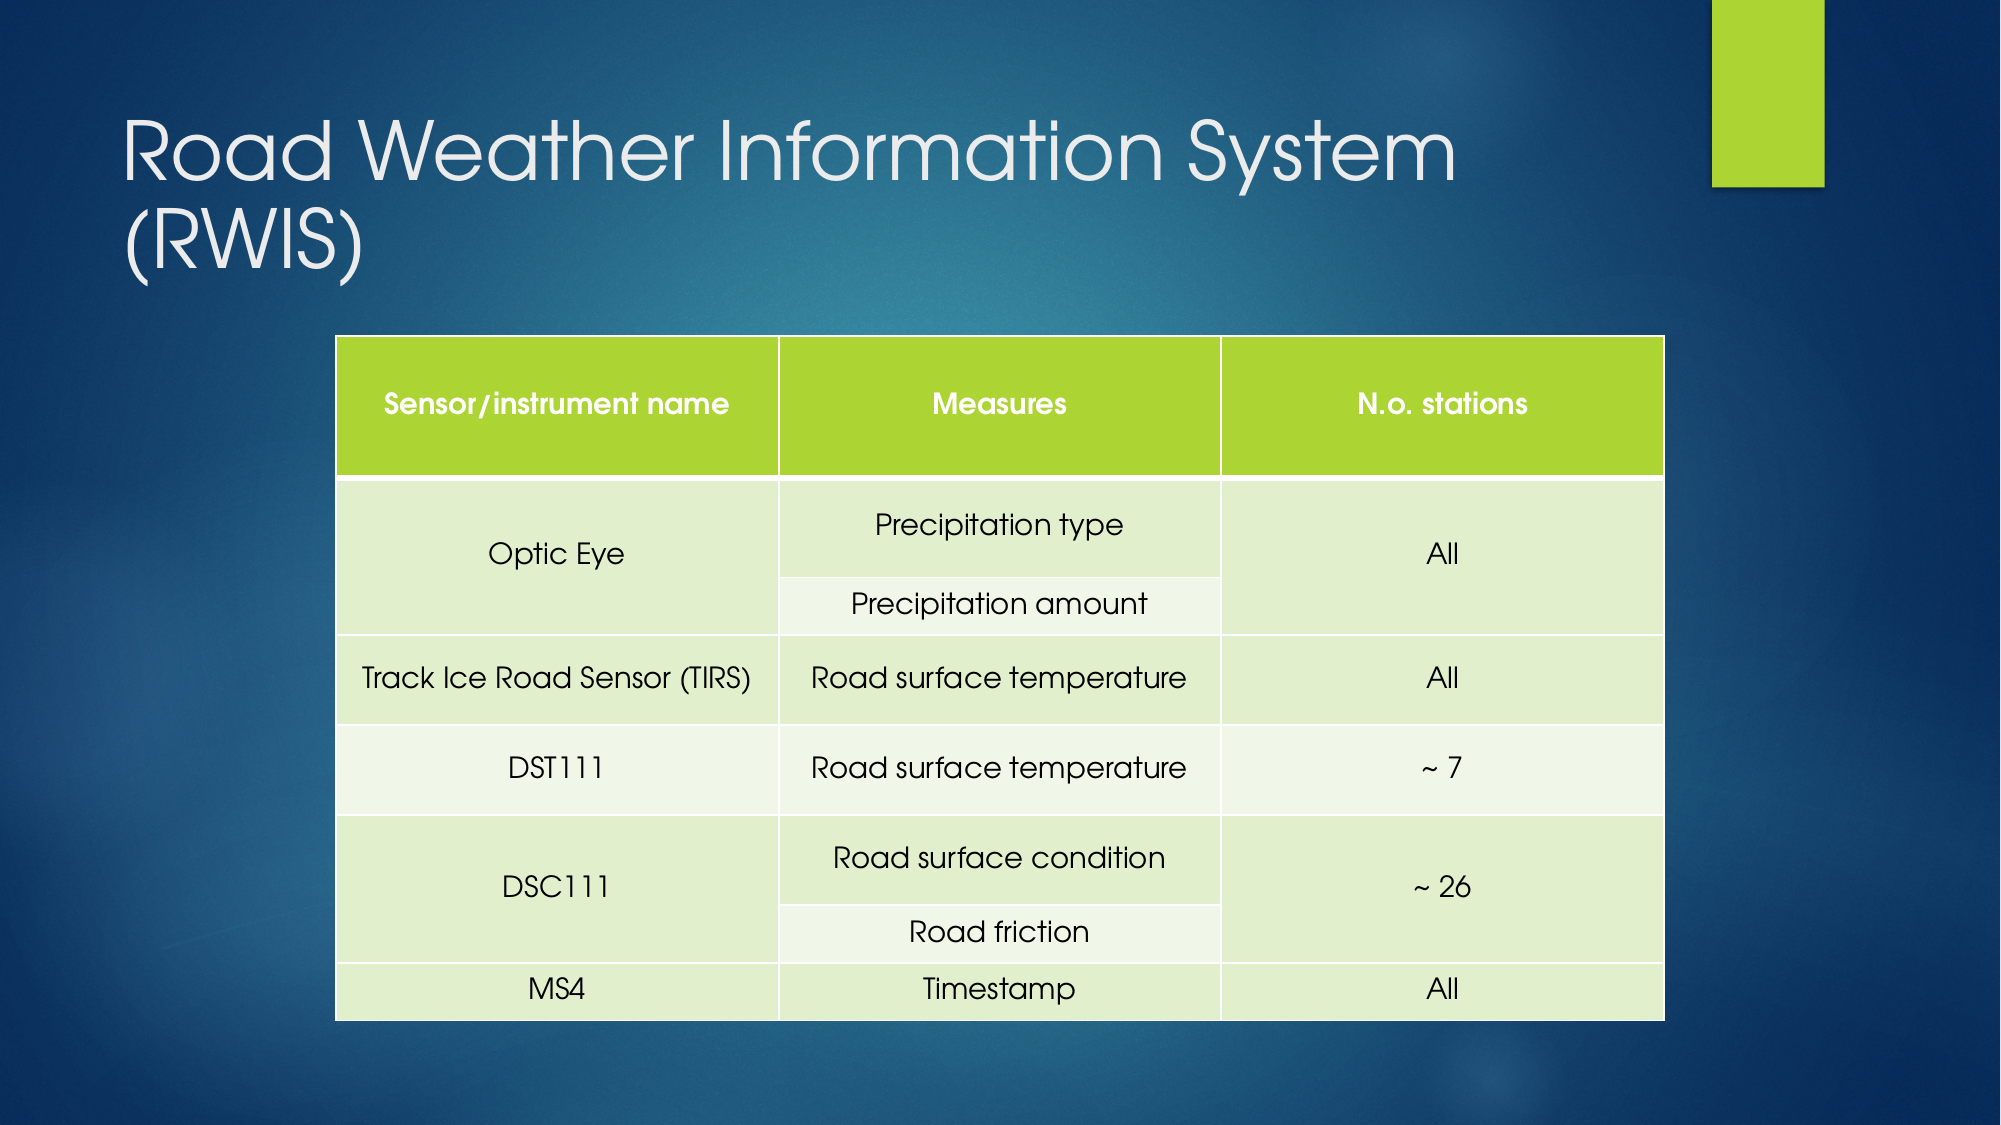

# Road Weather Information System (RWIS)
| Sensor/instrument name | Measures | N.o. stations |
| --- | --- | --- |
| Optic Eye | Precipitation type | All |
|  | Precipitation amount |  |
| Track Ice Road Sensor (TIRS) | Road surface temperature | All |
| DST111 | Road surface temperature | ~ 7 |
| DSC111 | Road surface condition | ~ 26 |
|  | Road friction |  |
| MS4 | Timestamp | All |